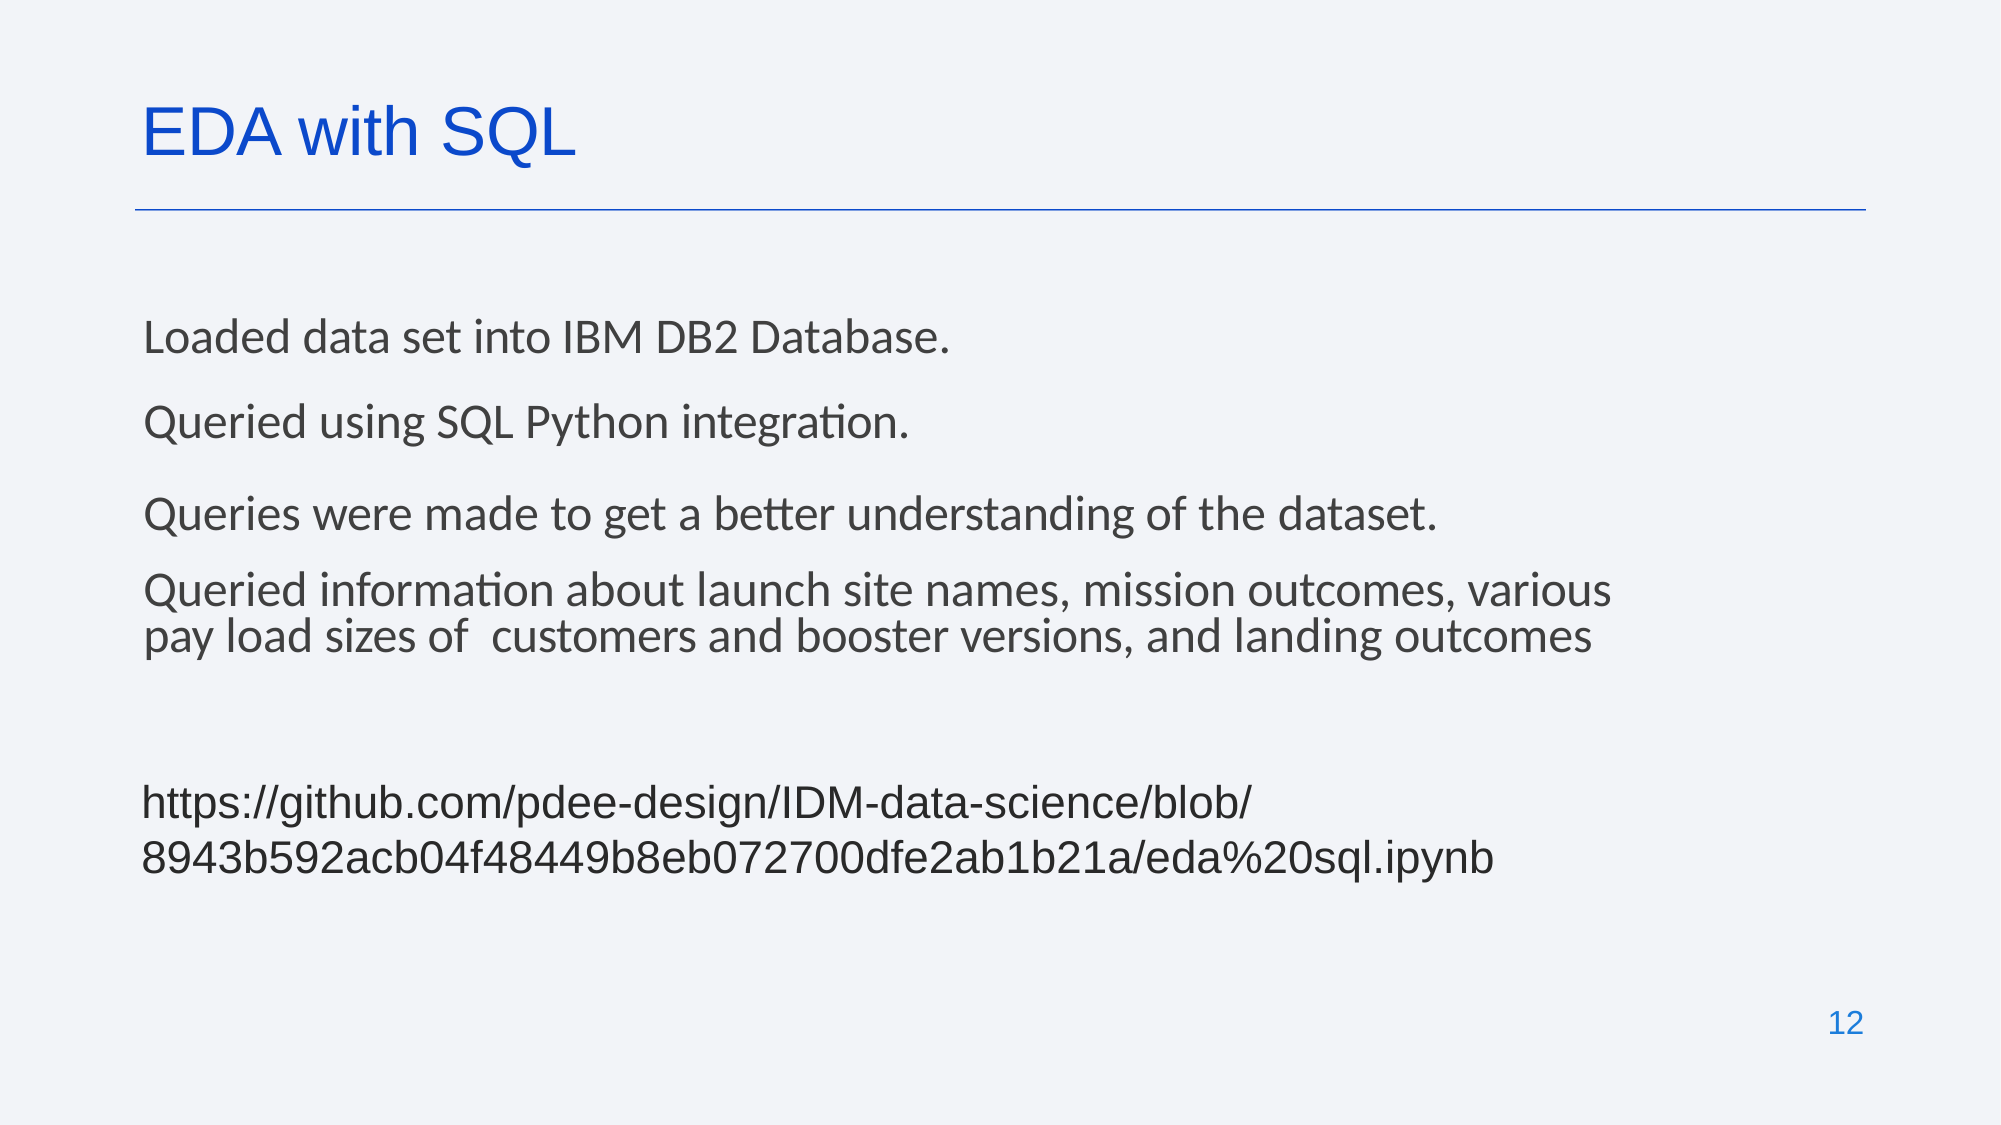

EDA with SQL
Loaded data set into IBM DB2 Database.
Queried using SQL Python integration.
Queries were made to get a better understanding of the dataset.
Queried information about launch site names, mission outcomes, various pay load sizes of  customers and booster versions, and landing outcomes

https://github.com/pdee-design/IDM-data-science/blob/8943b592acb04f48449b8eb072700dfe2ab1b21a/eda%20sql.ipynb

12